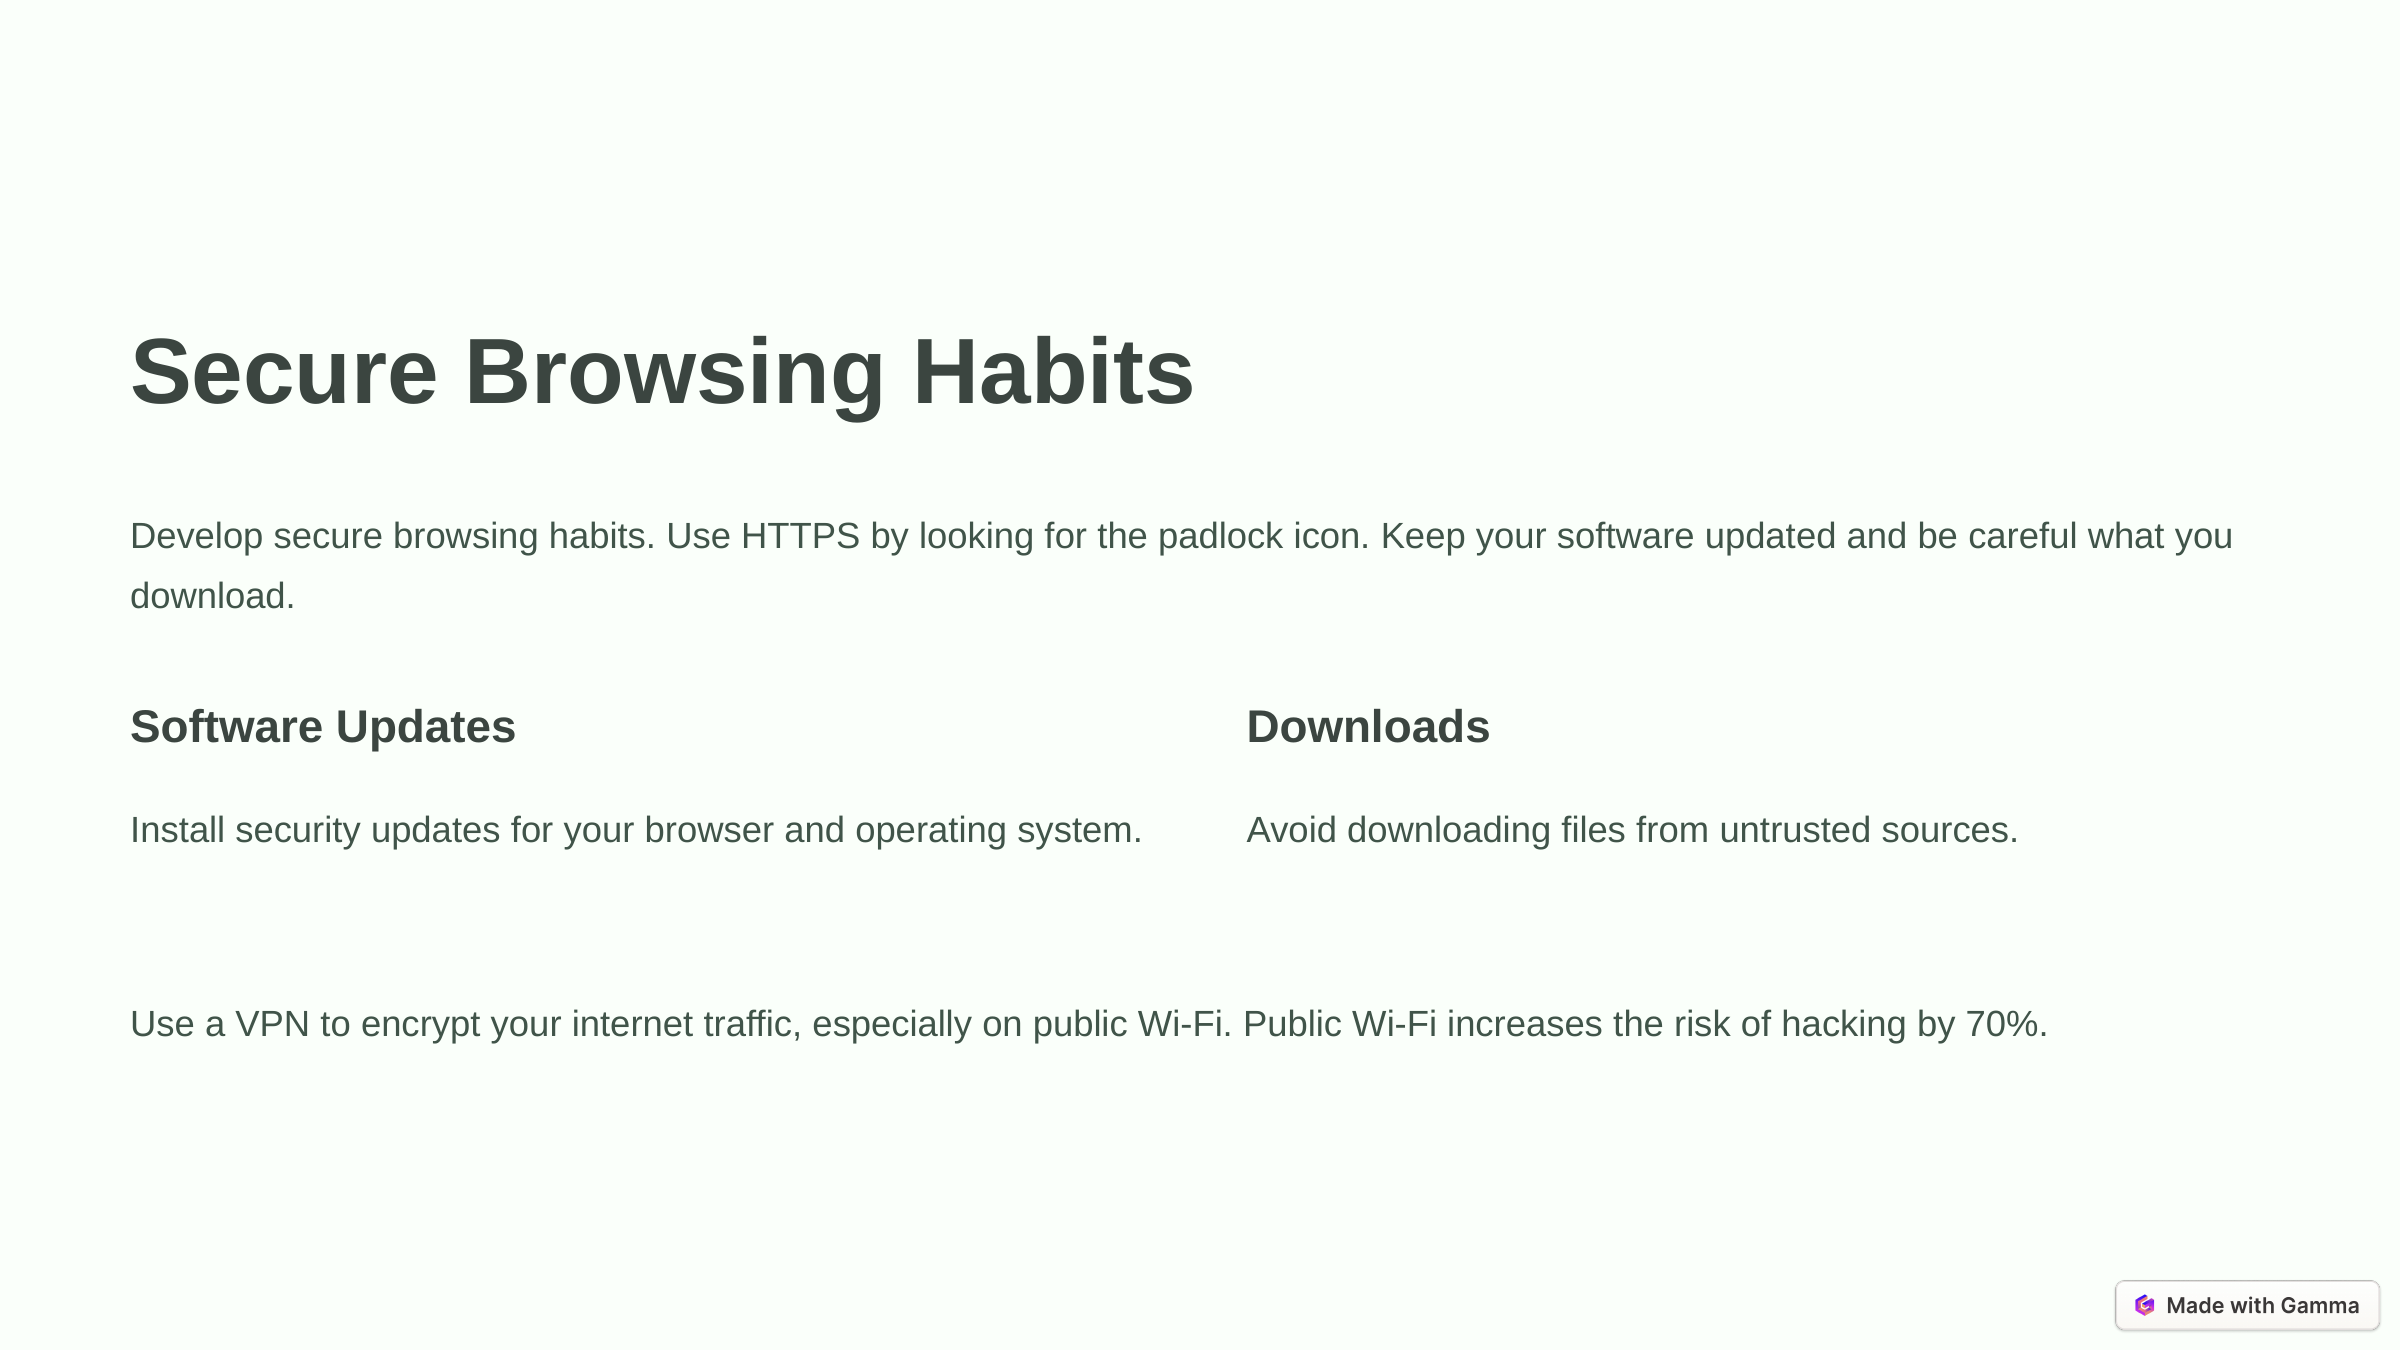

Secure Browsing Habits
Develop secure browsing habits. Use HTTPS by looking for the padlock icon. Keep your software updated and be careful what you download.
Software Updates
Downloads
Install security updates for your browser and operating system.
Avoid downloading files from untrusted sources.
Use a VPN to encrypt your internet traffic, especially on public Wi-Fi. Public Wi-Fi increases the risk of hacking by 70%.